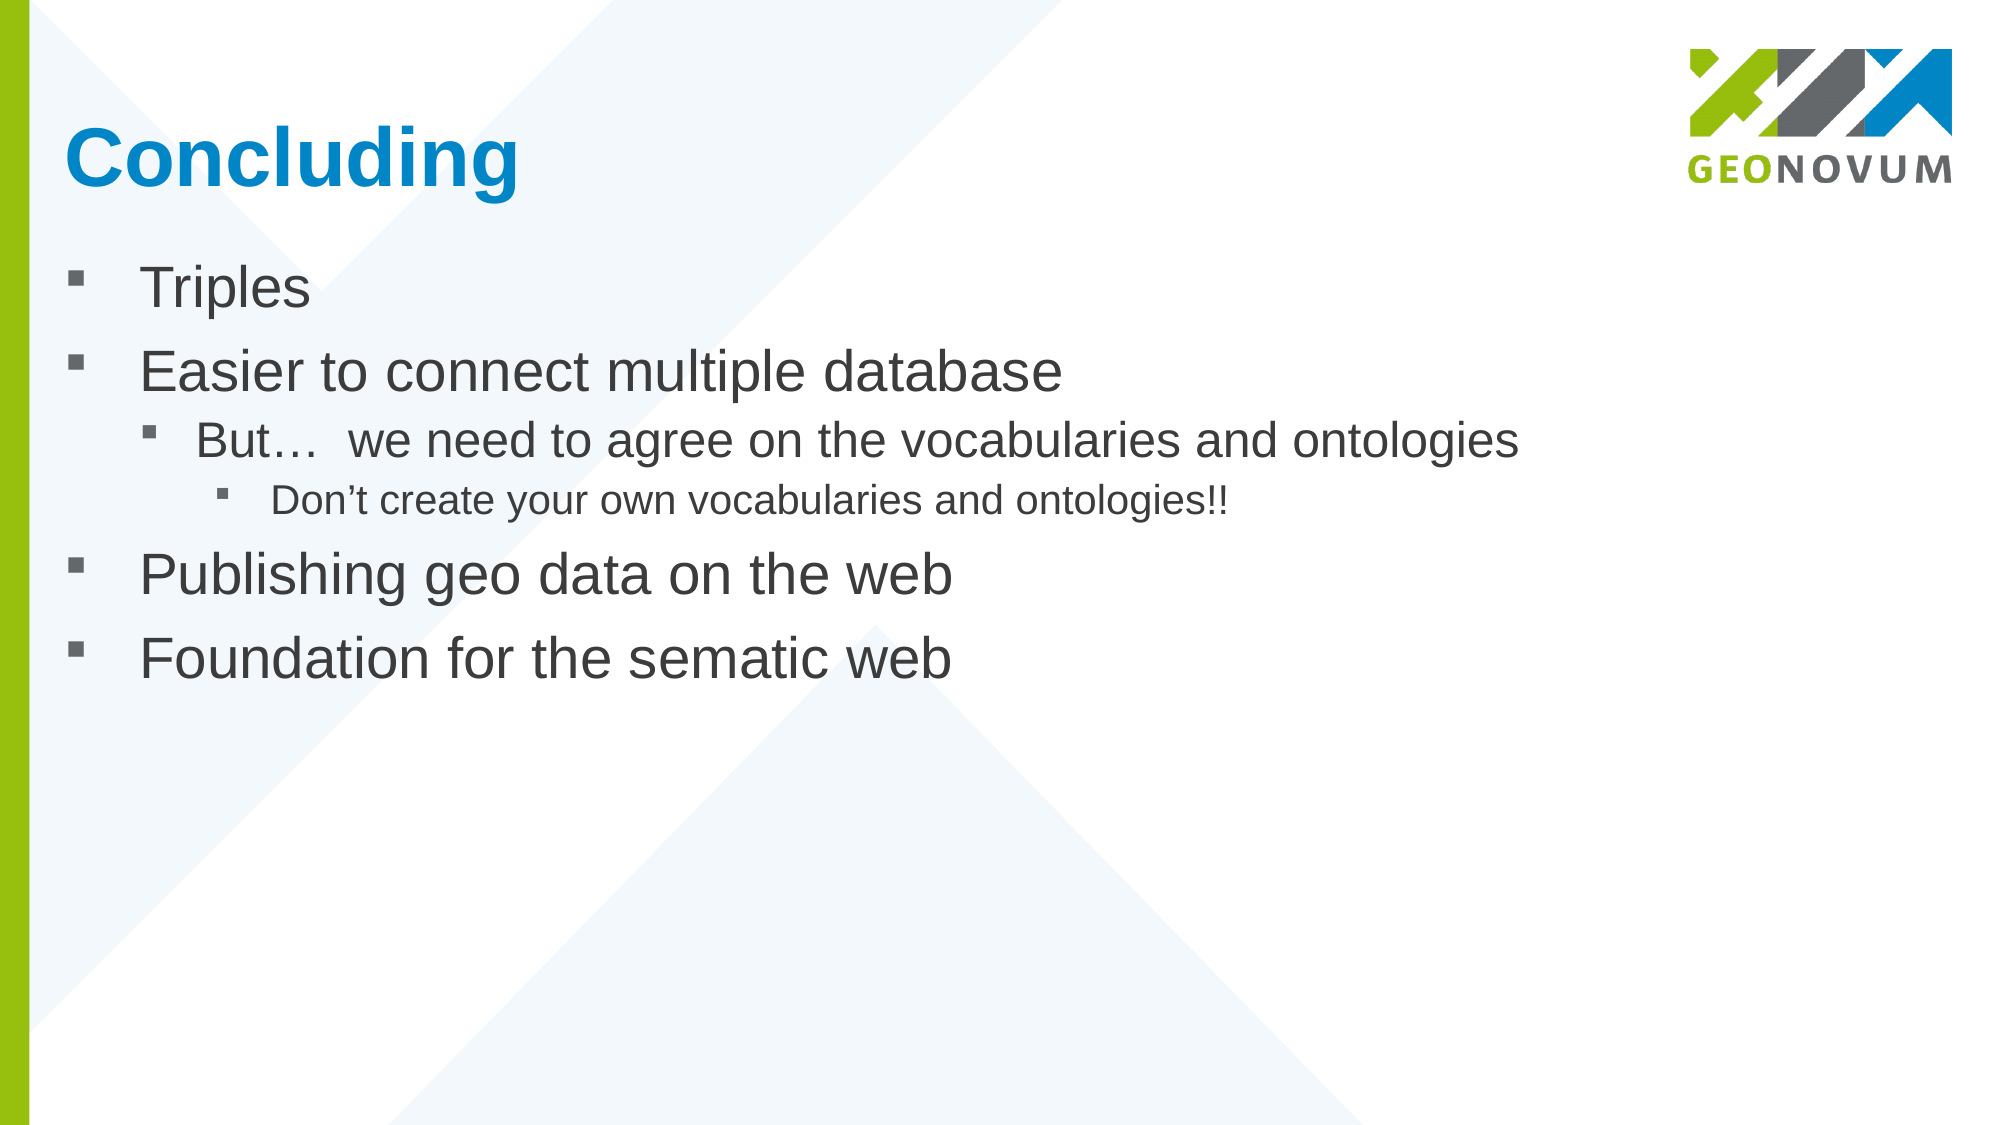

# Concluding
Triples
Easier to connect multiple database
But…  we need to agree on the vocabularies and ontologies
Don’t create your own vocabularies and ontologies!!
Publishing geo data on the web
Foundation for the sematic web